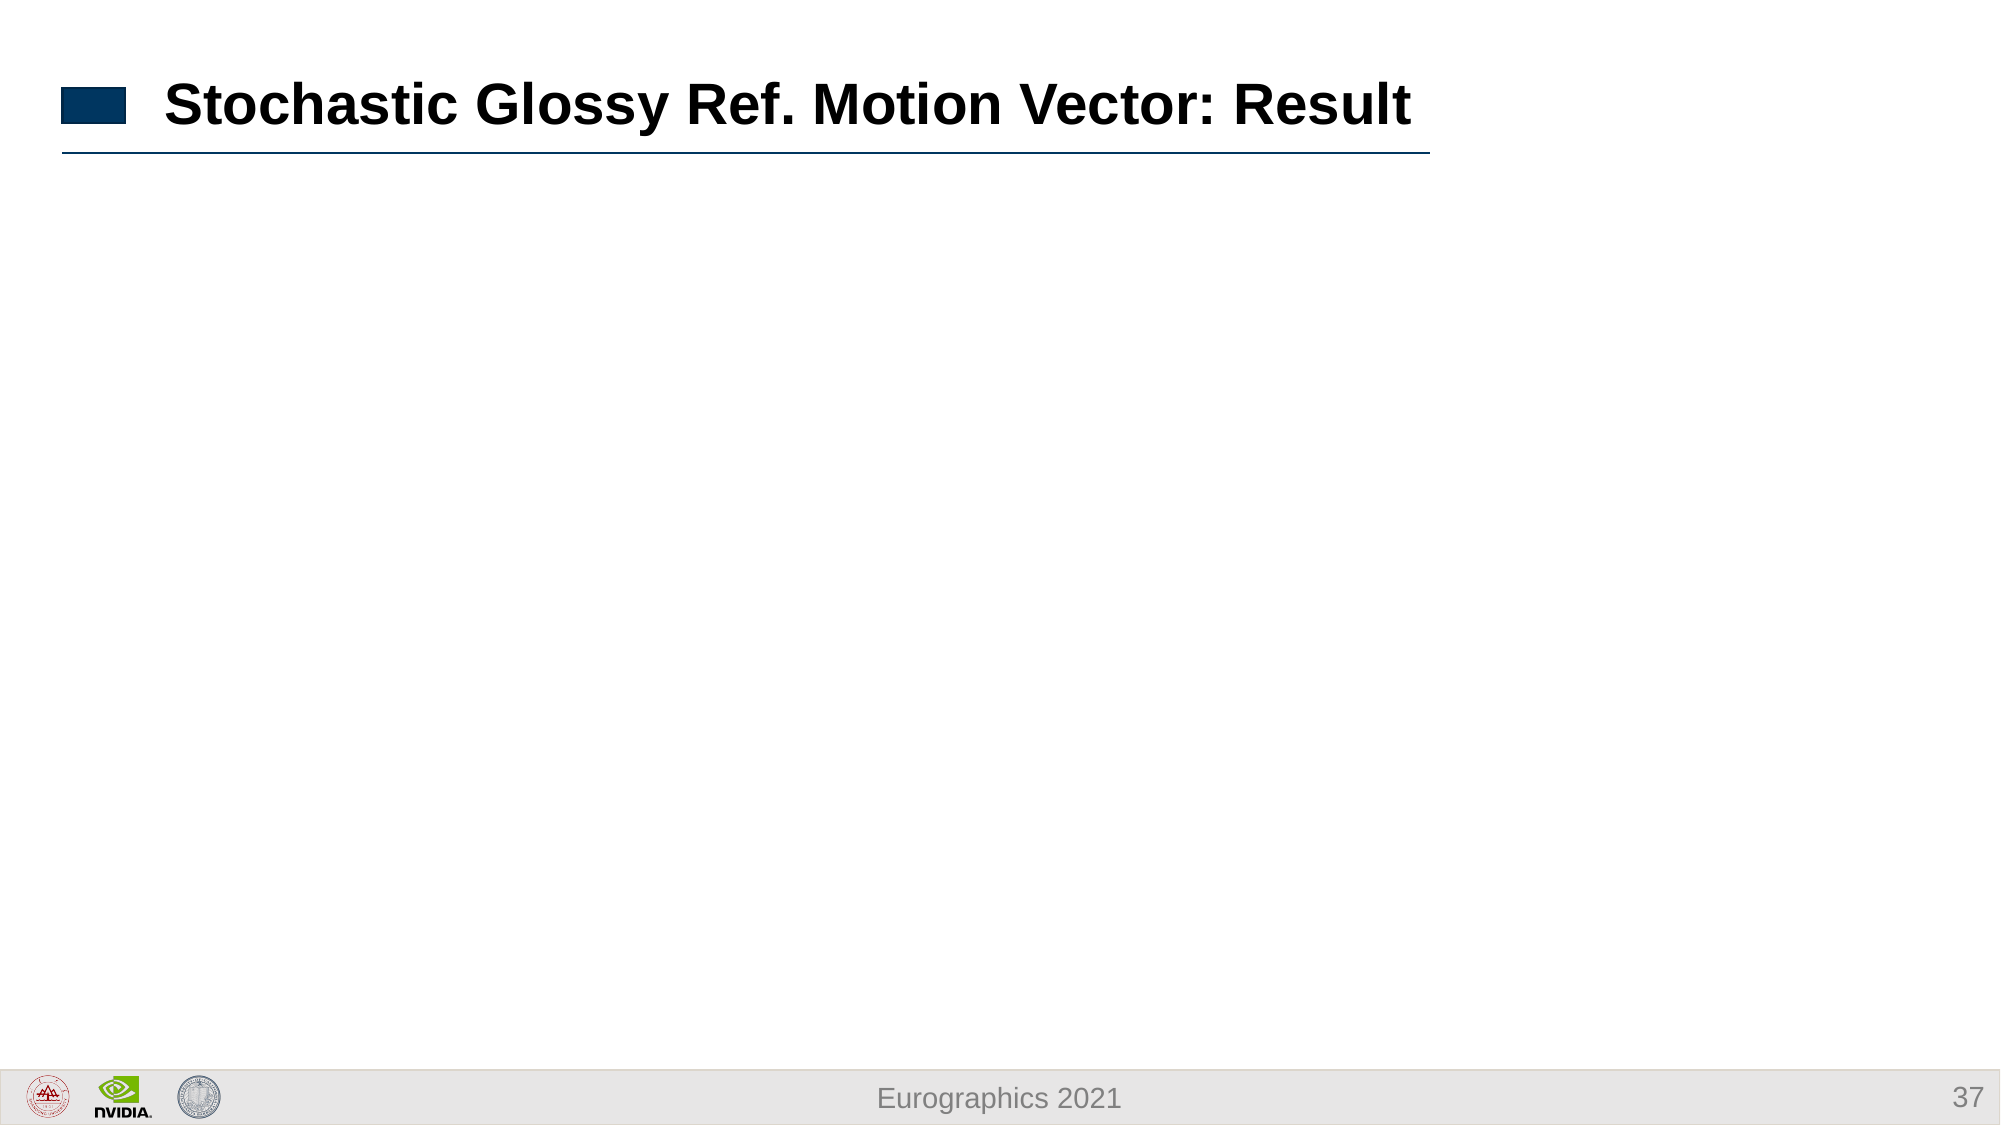

# Stochastic Glossy Ref. Motion Vector: Result